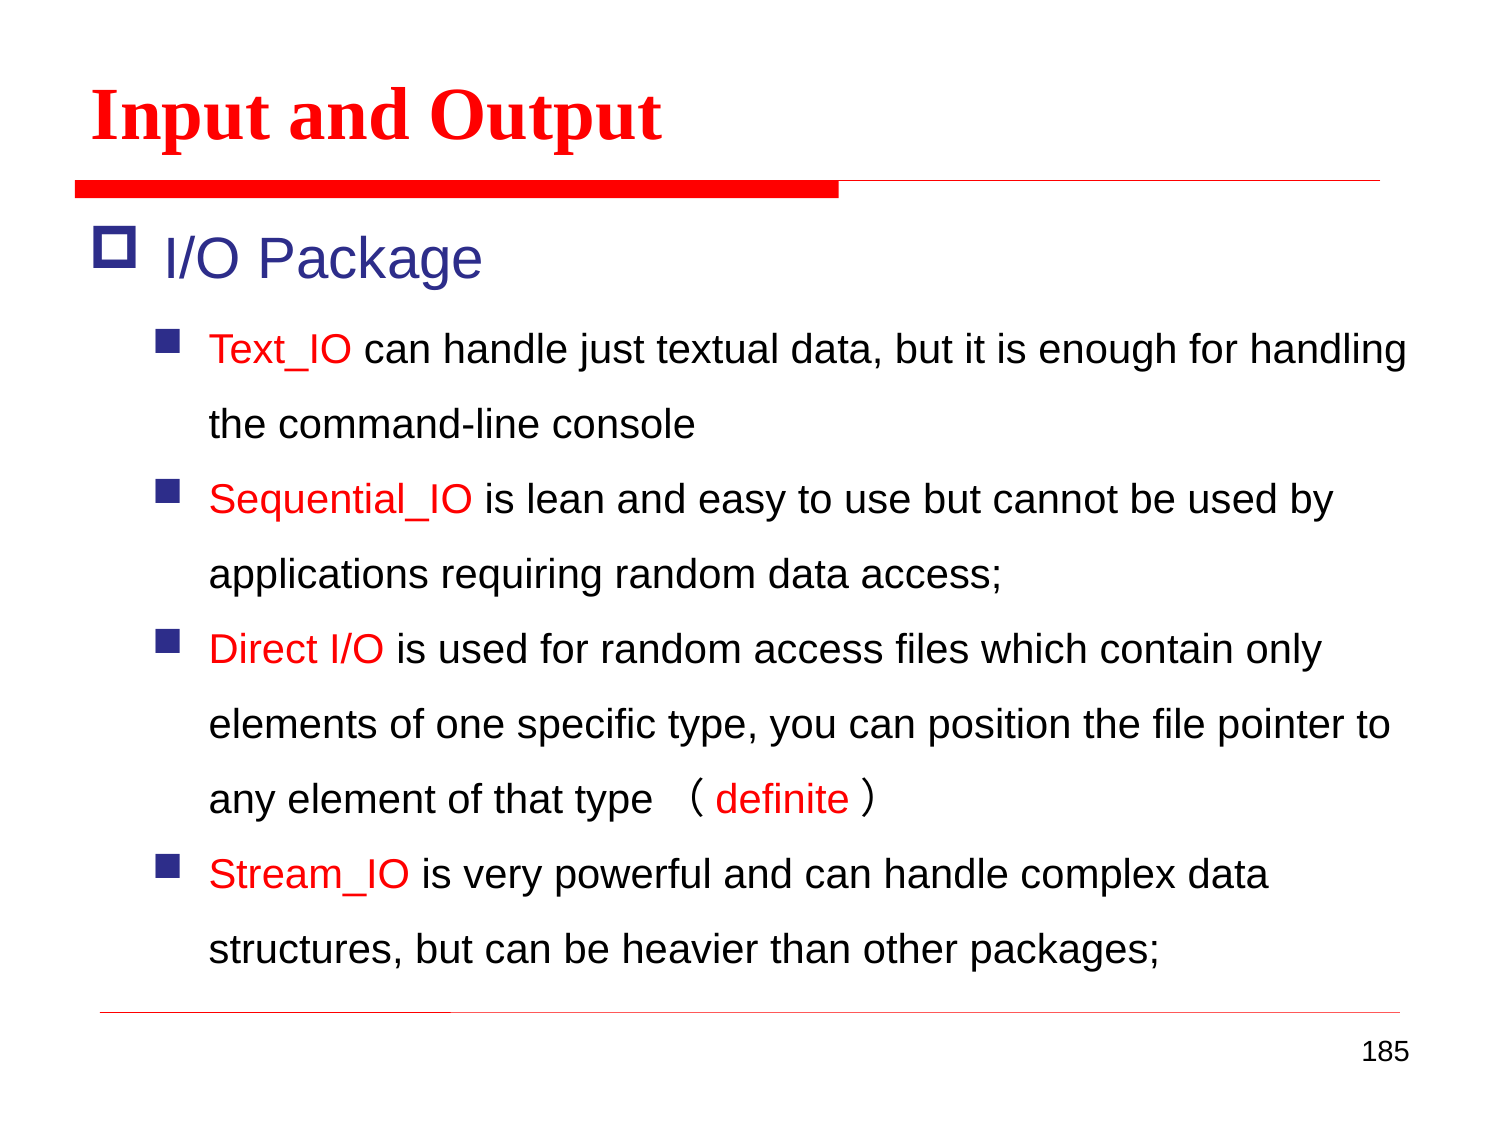

Input and Output
I/O Package
Text_IO can handle just textual data, but it is enough for handling the command-line console
Sequential_IO is lean and easy to use but cannot be used by applications requiring random data access;
Direct I/O is used for random access files which contain only elements of one specific type, you can position the file pointer to any element of that type（definite）
Stream_IO is very powerful and can handle complex data structures, but can be heavier than other packages;
185